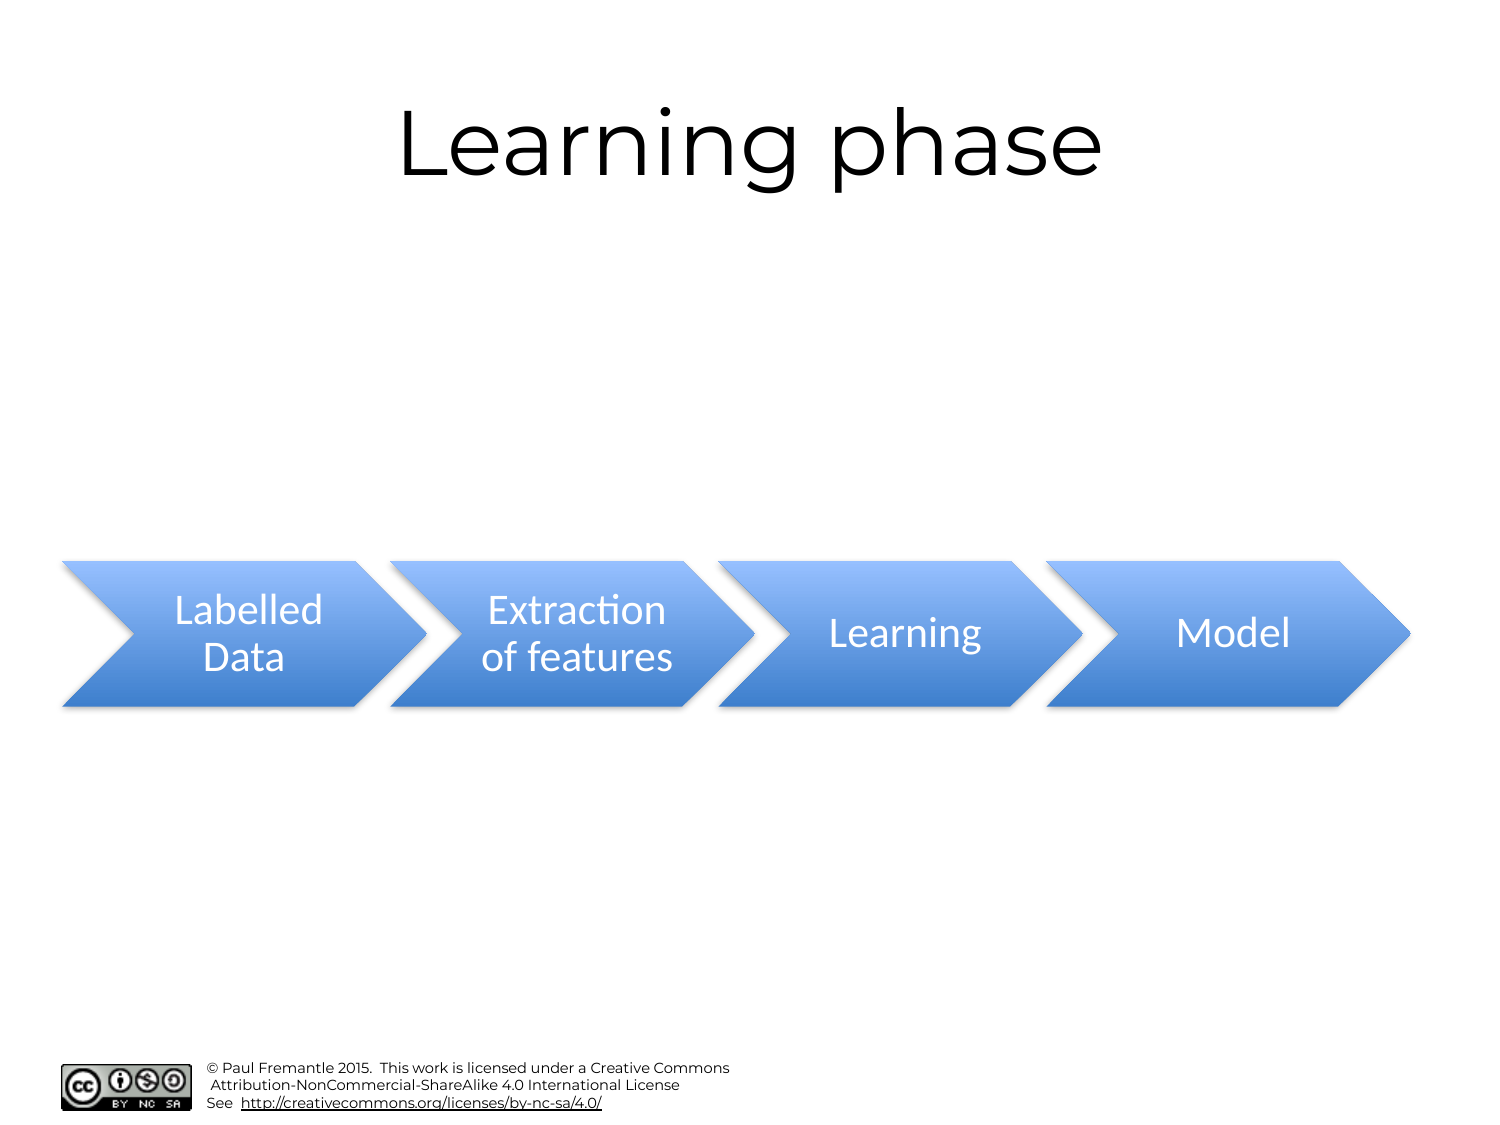

# Learning phase

Labelled Data

Extraction of features

Learning

Model